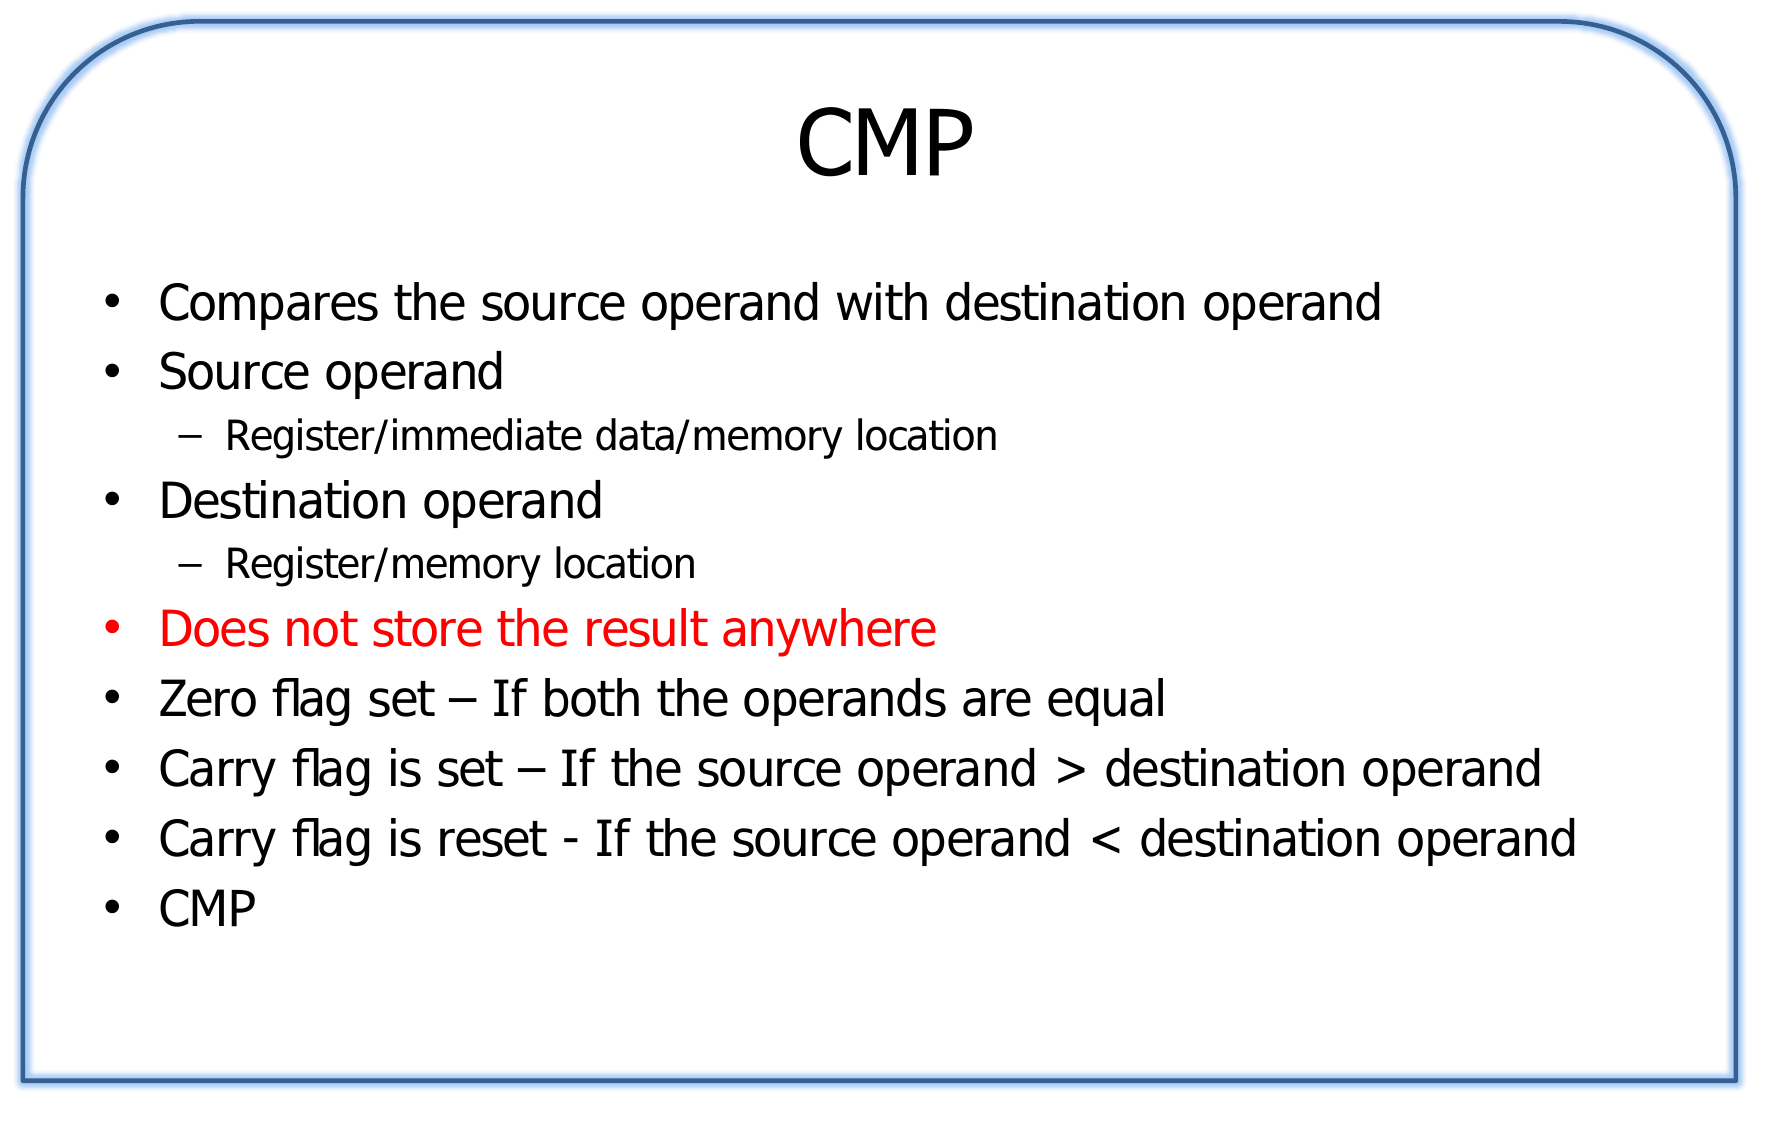

# CMP
Compares the source operand with destination operand
Source operand
Register/immediate data/memory location
Destination operand
Register/memory location
Does not store the result anywhere
Zero flag set – If both the operands are equal
Carry flag is set – If the source operand > destination operand
Carry flag is reset - If the source operand < destination operand
CMP